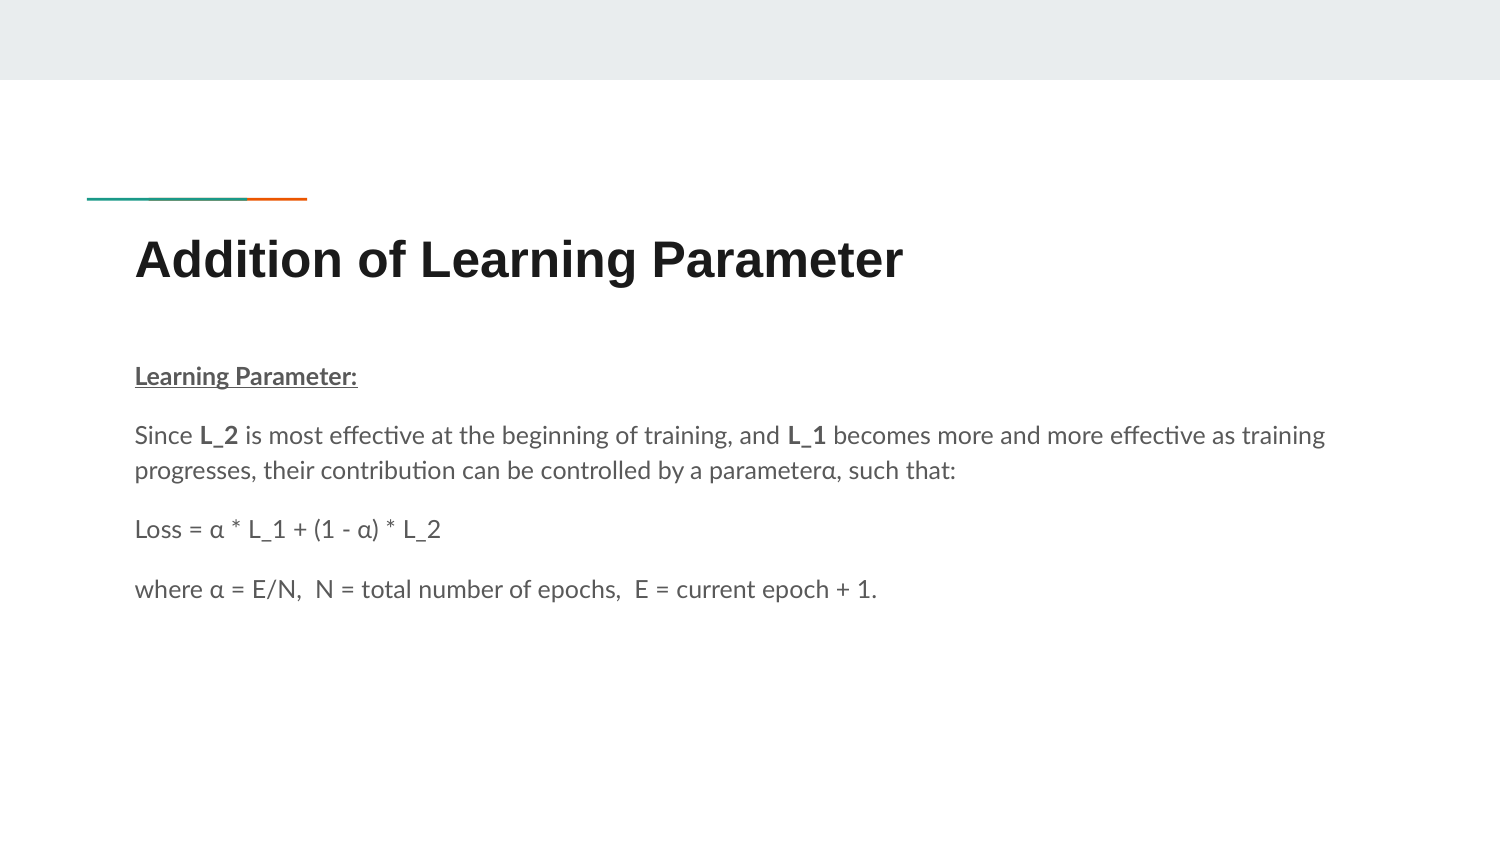

# Addition of Learning Parameter
Learning Parameter:
Since L_2 is most effective at the beginning of training, and L_1 becomes more and more effective as training progresses, their contribution can be controlled by a parameterα, such that:
Loss = α * L_1 + (1 - α) * L_2
where α = E/N,  N = total number of epochs,  E = current epoch + 1.